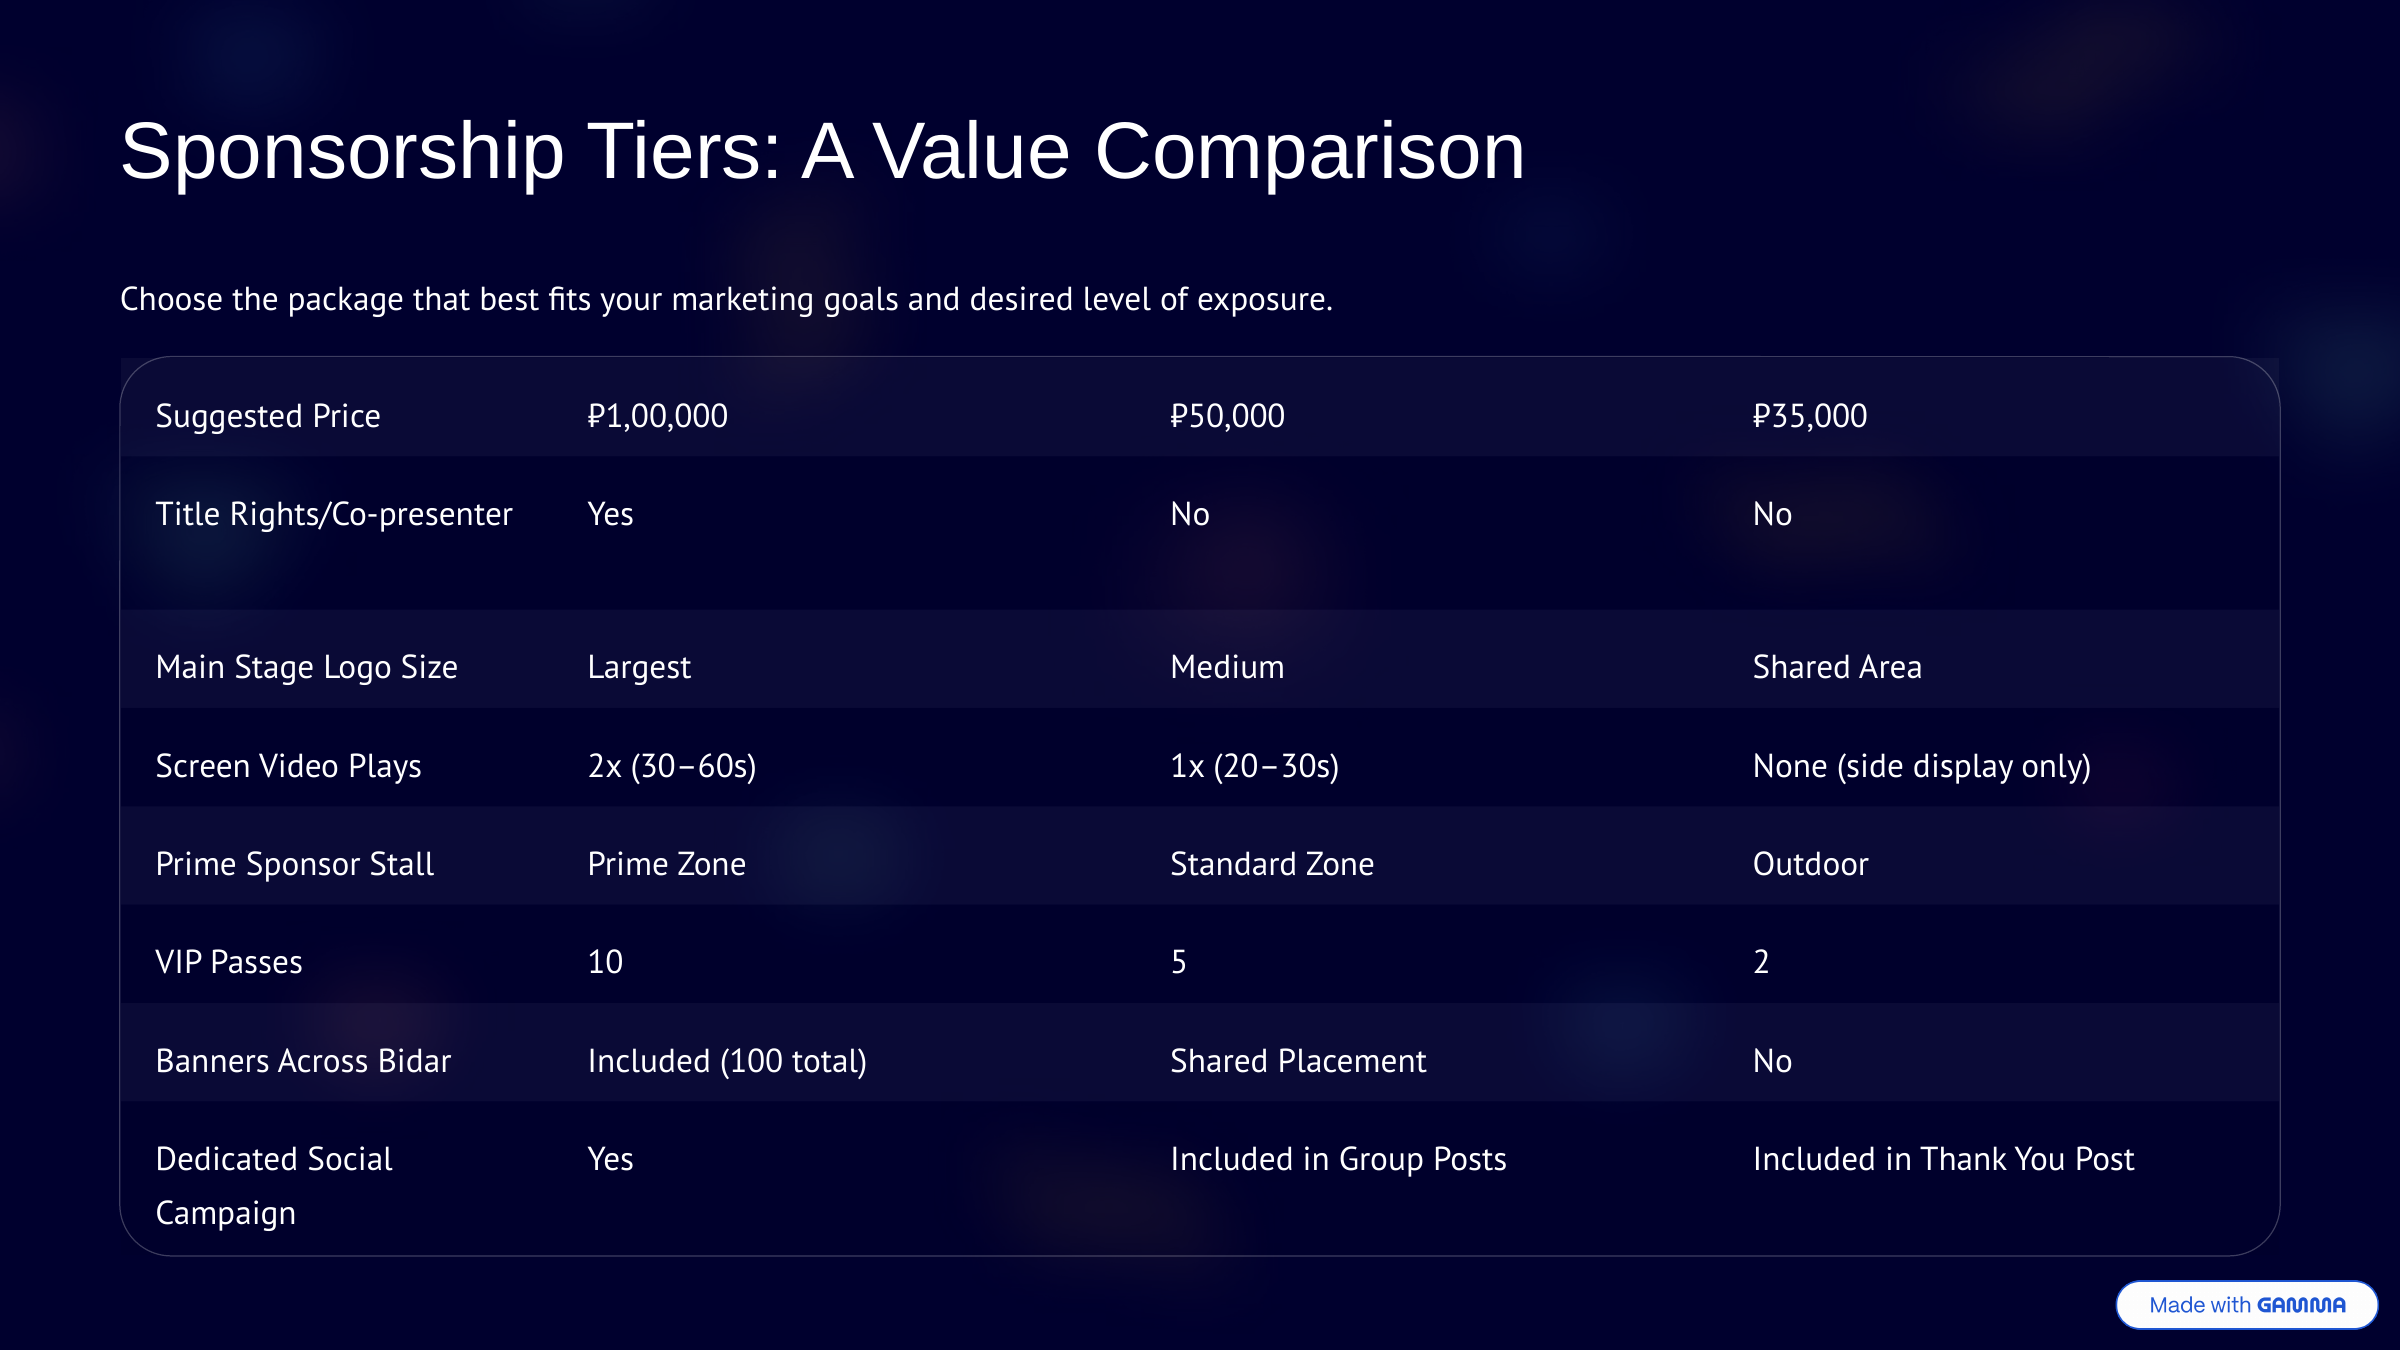

Sponsorship Tiers: A Value Comparison
Choose the package that best fits your marketing goals and desired level of exposure.

Suggested Price
₹1,00,000
₹50,000
₹35,000

Title Rights/Co-presenter
Yes
No
No

Main Stage Logo Size
Largest
Medium
Shared Area

Screen Video Plays
2x (30–60s)
1x (20–30s)
None (side display only)

Prime Sponsor Stall
Prime Zone
Standard Zone
Outdoor

VIP Passes
10
5
2

Banners Across Bidar
Included (100 total)
Shared Placement
No

Dedicated Social Campaign
Yes
Included in Group Posts
Included in Thank You Post